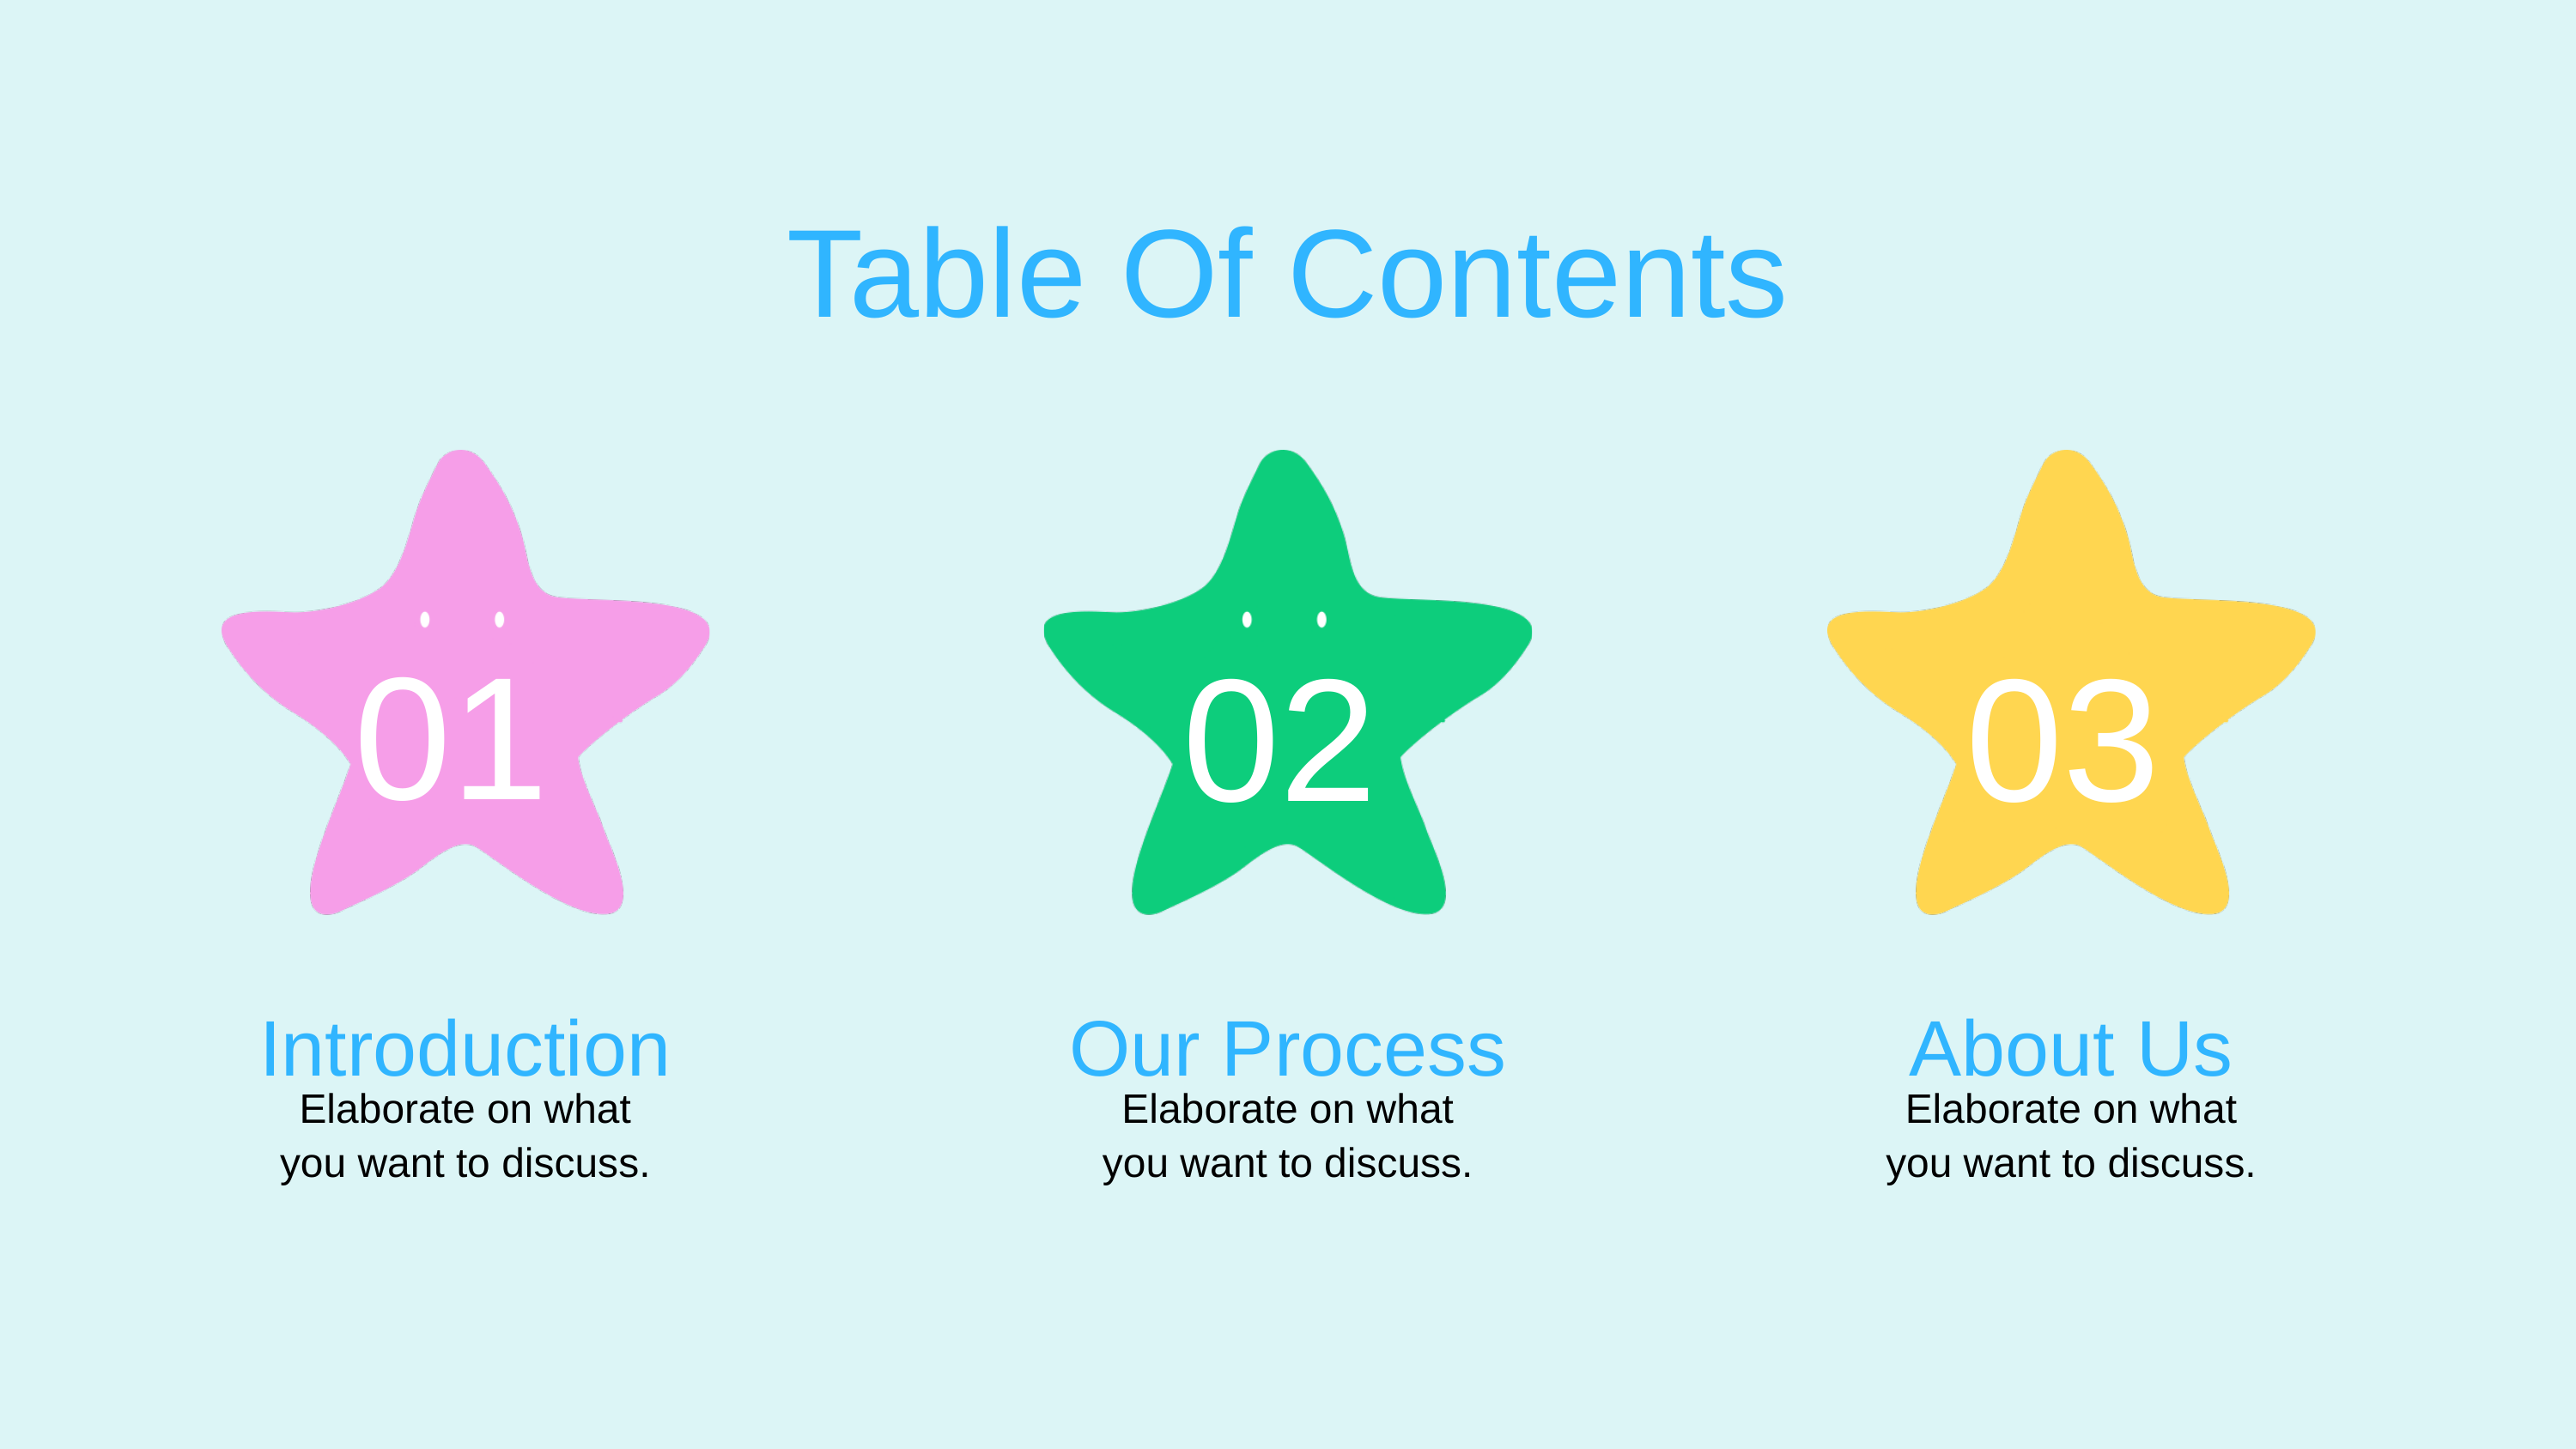

Table Of Contents

01
02
03
Introduction
Our Process
About Us
Elaborate on what
you want to discuss.
Elaborate on what
you want to discuss.
Elaborate on what
you want to discuss.